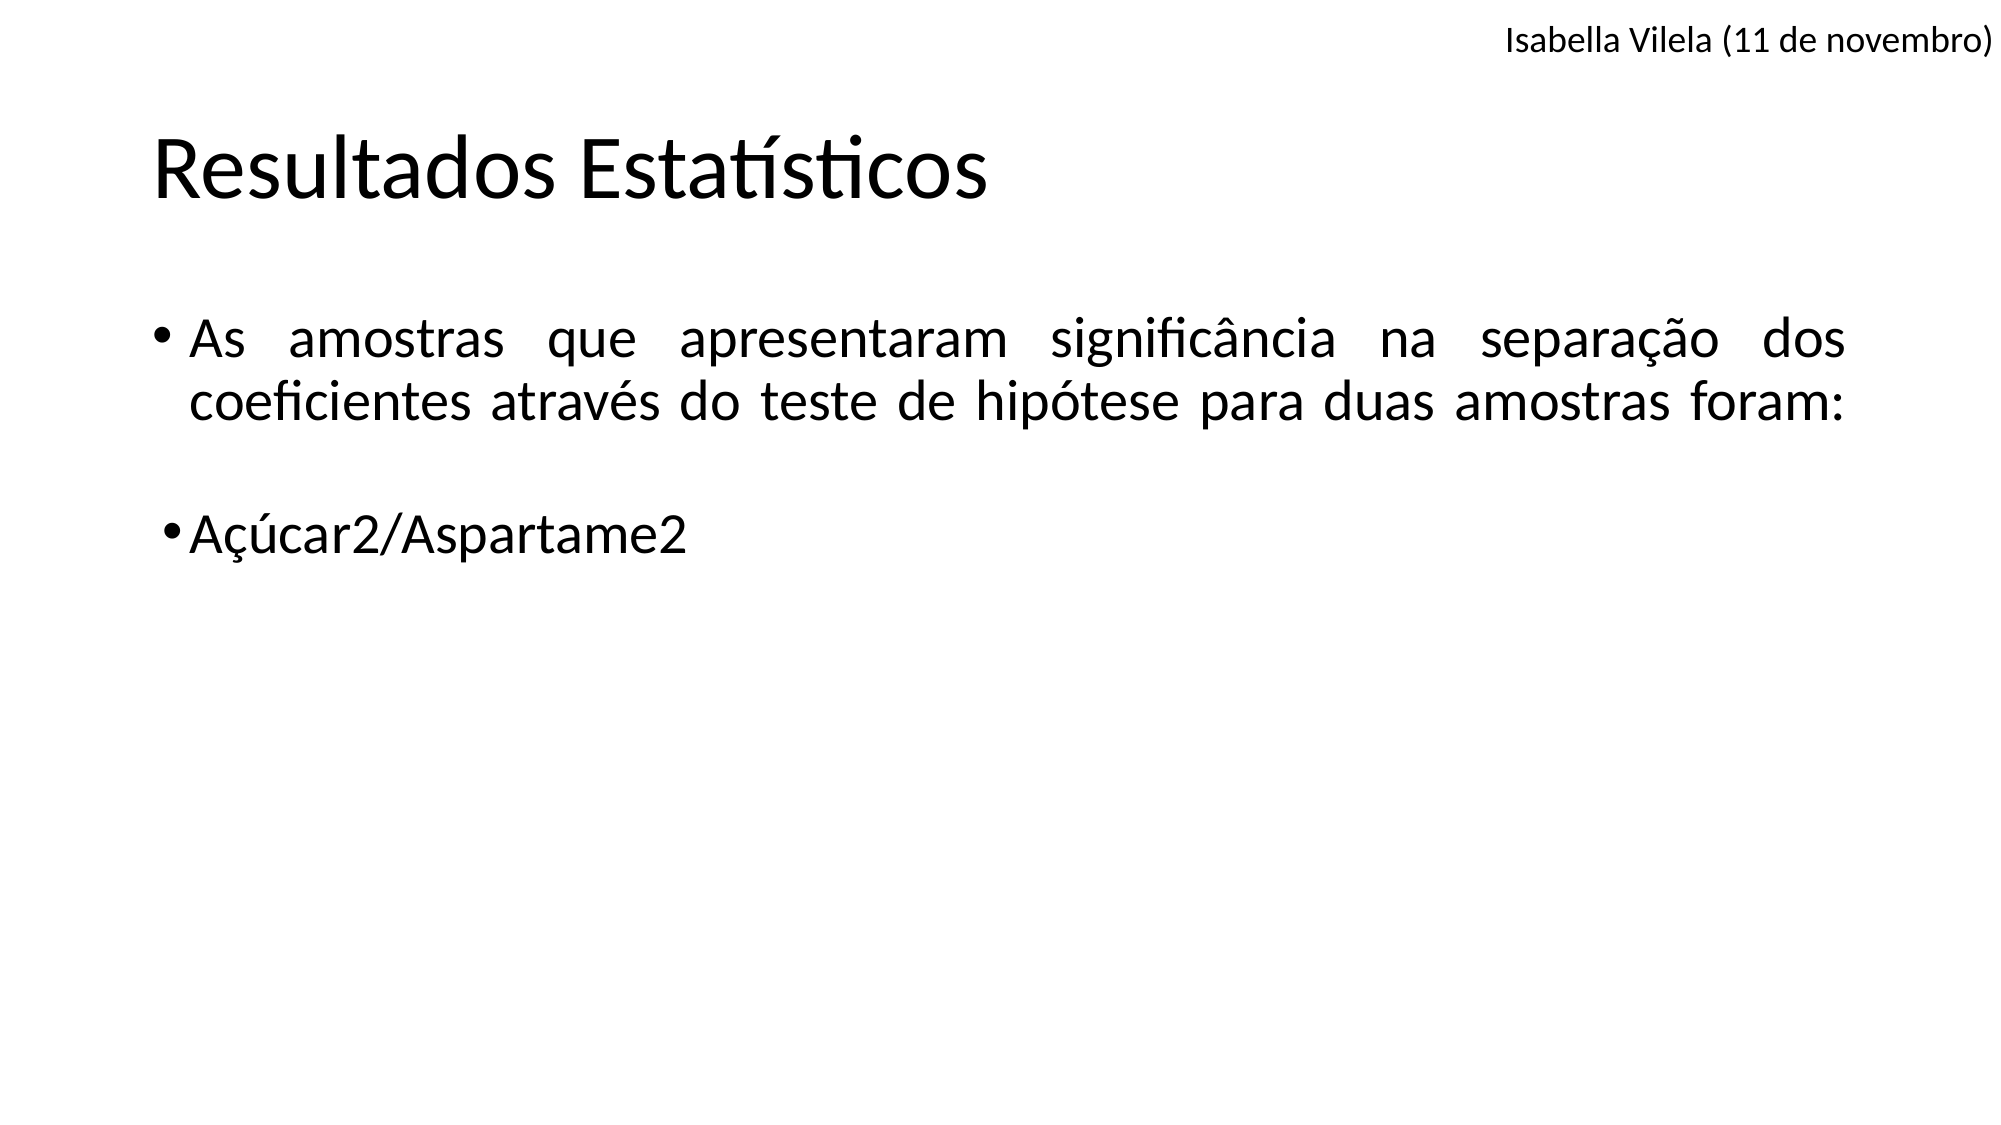

Isabella Vilela (11 de novembro)
# Resultados Estatísticos
As amostras que apresentaram significância na separação dos coeficientes através do teste de hipótese para duas amostras foram:
Açúcar2/Aspartame2